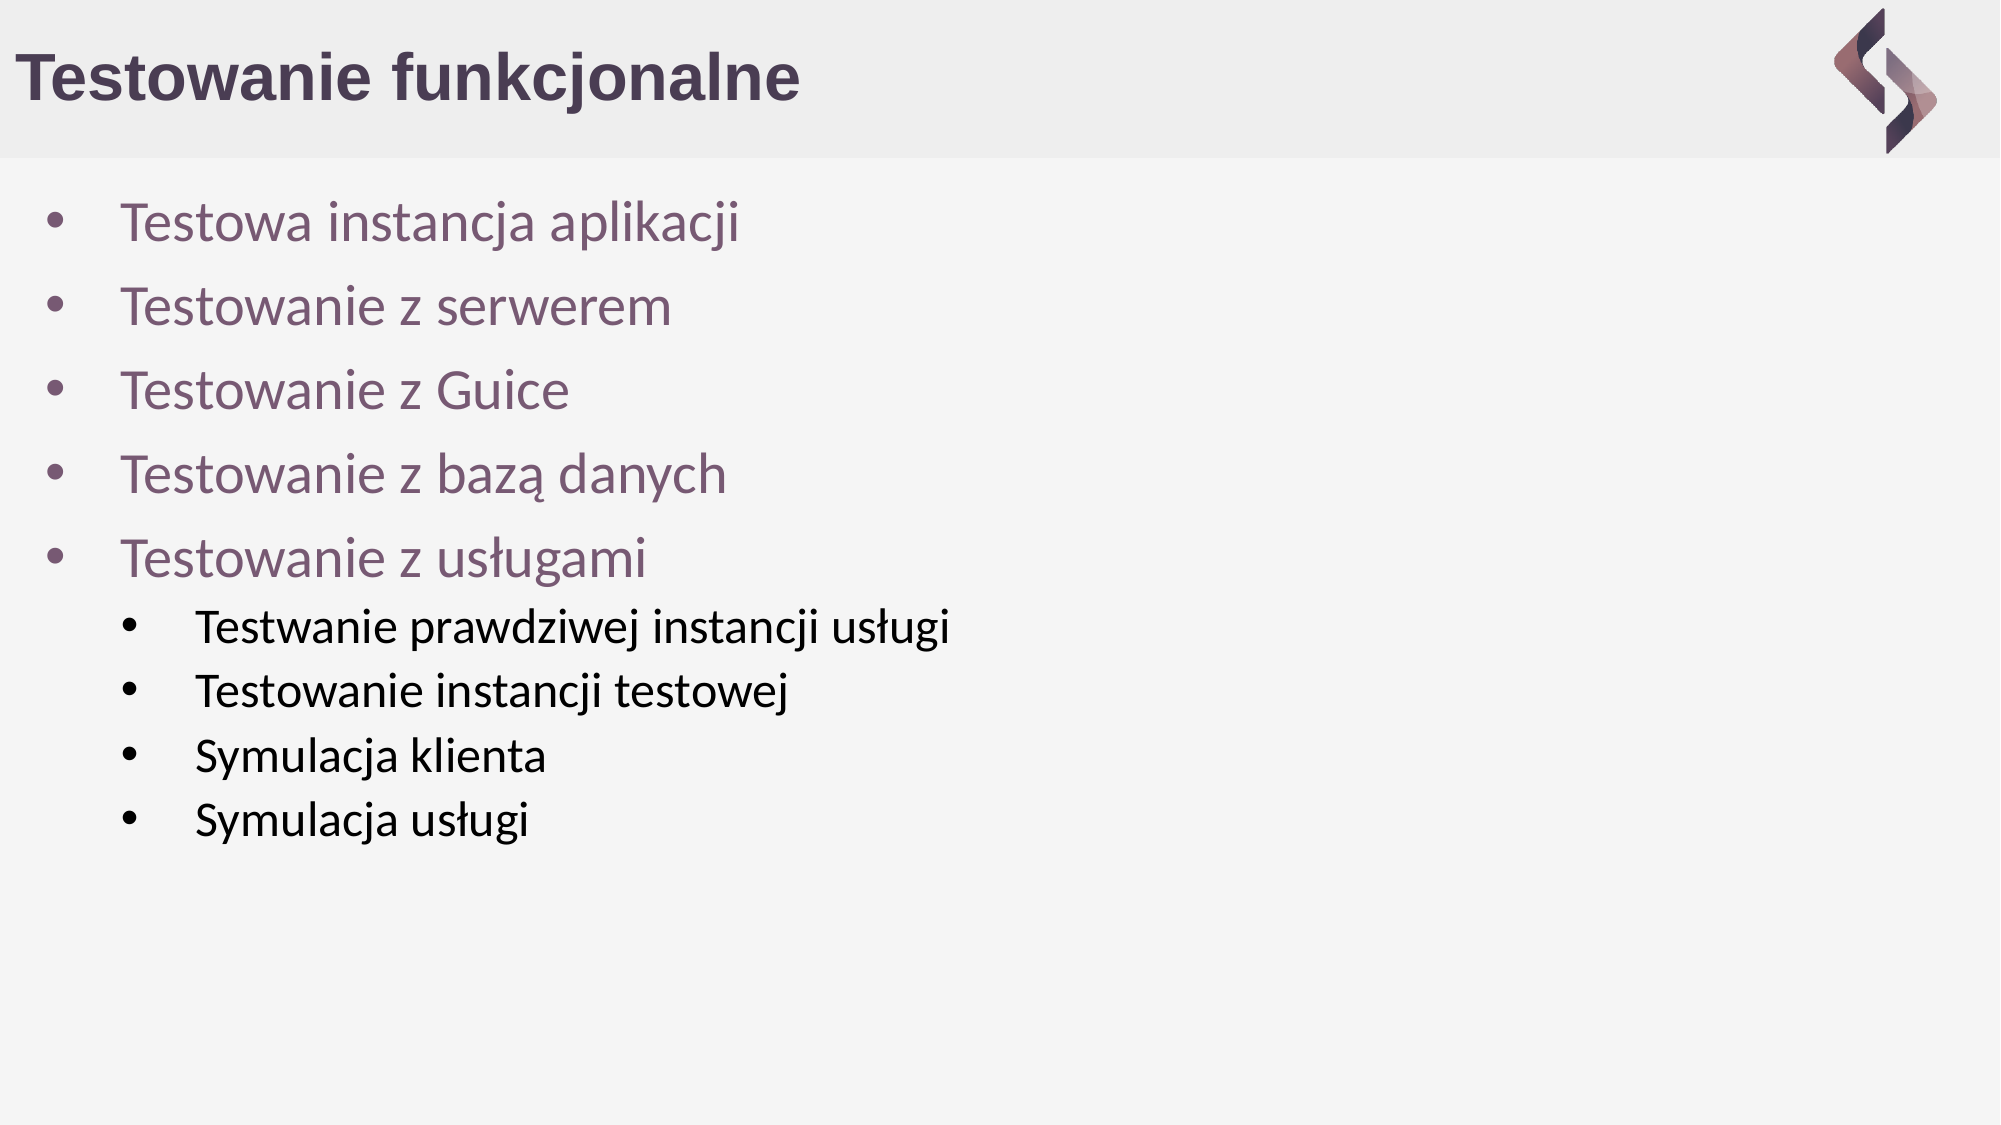

# Testowanie funkcjonalne
Testowa instancja aplikacji
Testowanie z serwerem
Testowanie z Guice
Testowanie z bazą danych
Testowanie z usługami
Testwanie prawdziwej instancji usługi
Testowanie instancji testowej
Symulacja klienta
Symulacja usługi